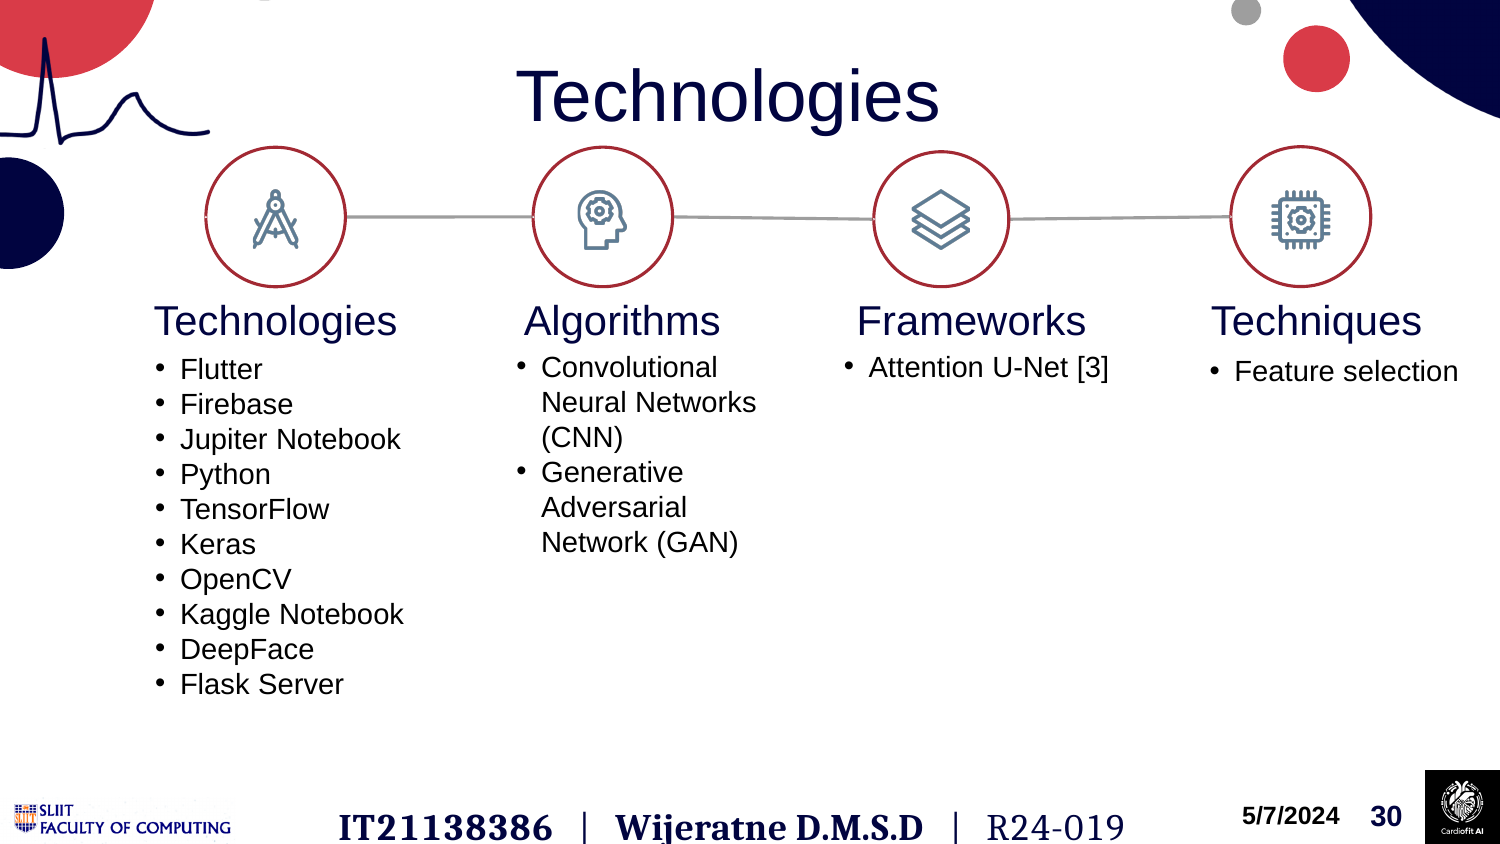

Technologies

Technologies
Algorithms
Frameworks
Techniques
Convolutional Neural Networks (CNN)
Generative Adversarial Network (GAN)

Attention U-Net [3]

Flutter
Firebase
Jupiter Notebook
Python
TensorFlow
Keras
OpenCV
Kaggle Notebook
DeepFace
Flask Server

Feature selection

IT21138386   |   Wijeratne D.M.S.D   |   R24-019